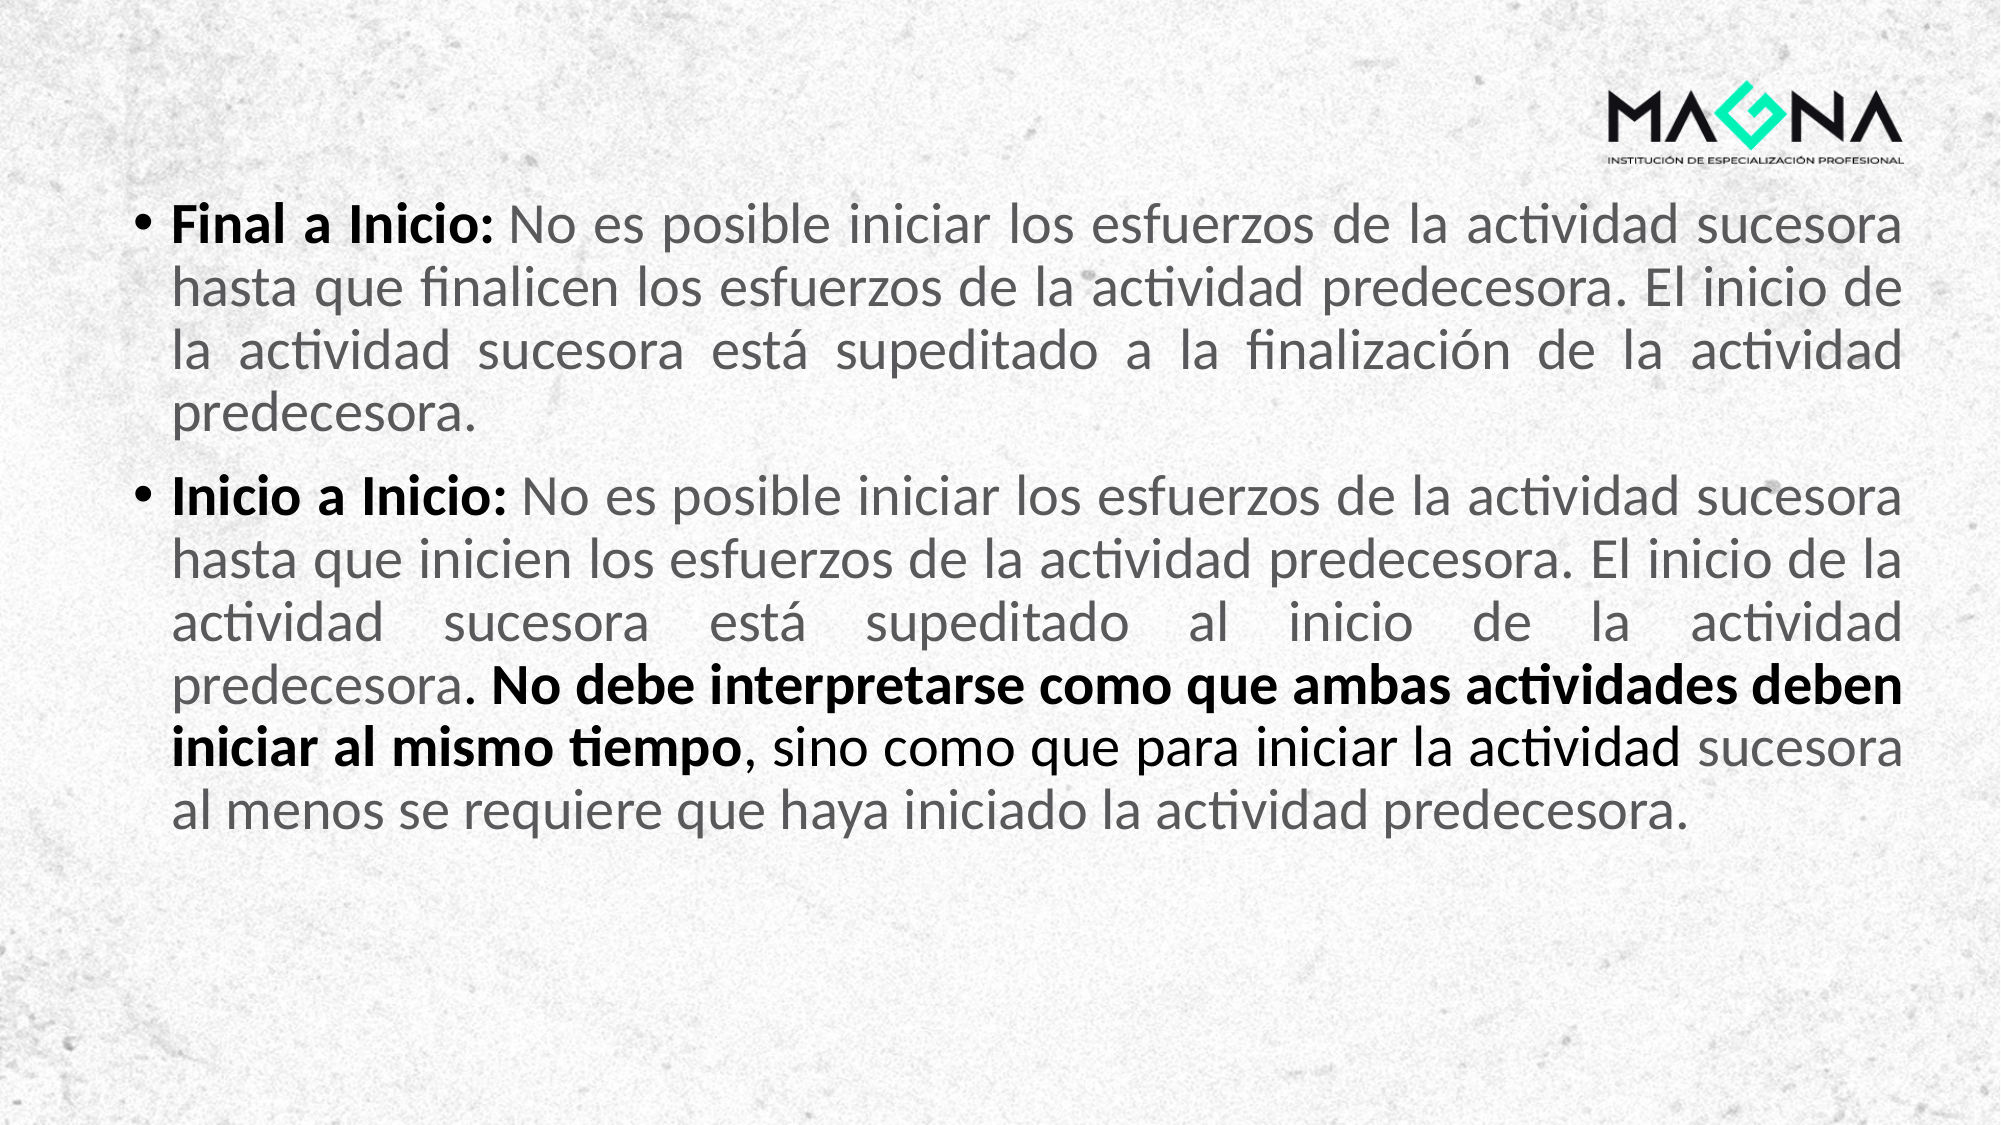

Final a Inicio: No es posible iniciar los esfuerzos de la actividad sucesora hasta que finalicen los esfuerzos de la actividad predecesora. El inicio de la actividad sucesora está supeditado a la finalización de la actividad predecesora.
Inicio a Inicio: No es posible iniciar los esfuerzos de la actividad sucesora hasta que inicien los esfuerzos de la actividad predecesora. El inicio de la actividad sucesora está supeditado al inicio de la actividad predecesora. No debe interpretarse como que ambas actividades deben iniciar al mismo tiempo, sino como que para iniciar la actividad sucesora al menos se requiere que haya iniciado la actividad predecesora.